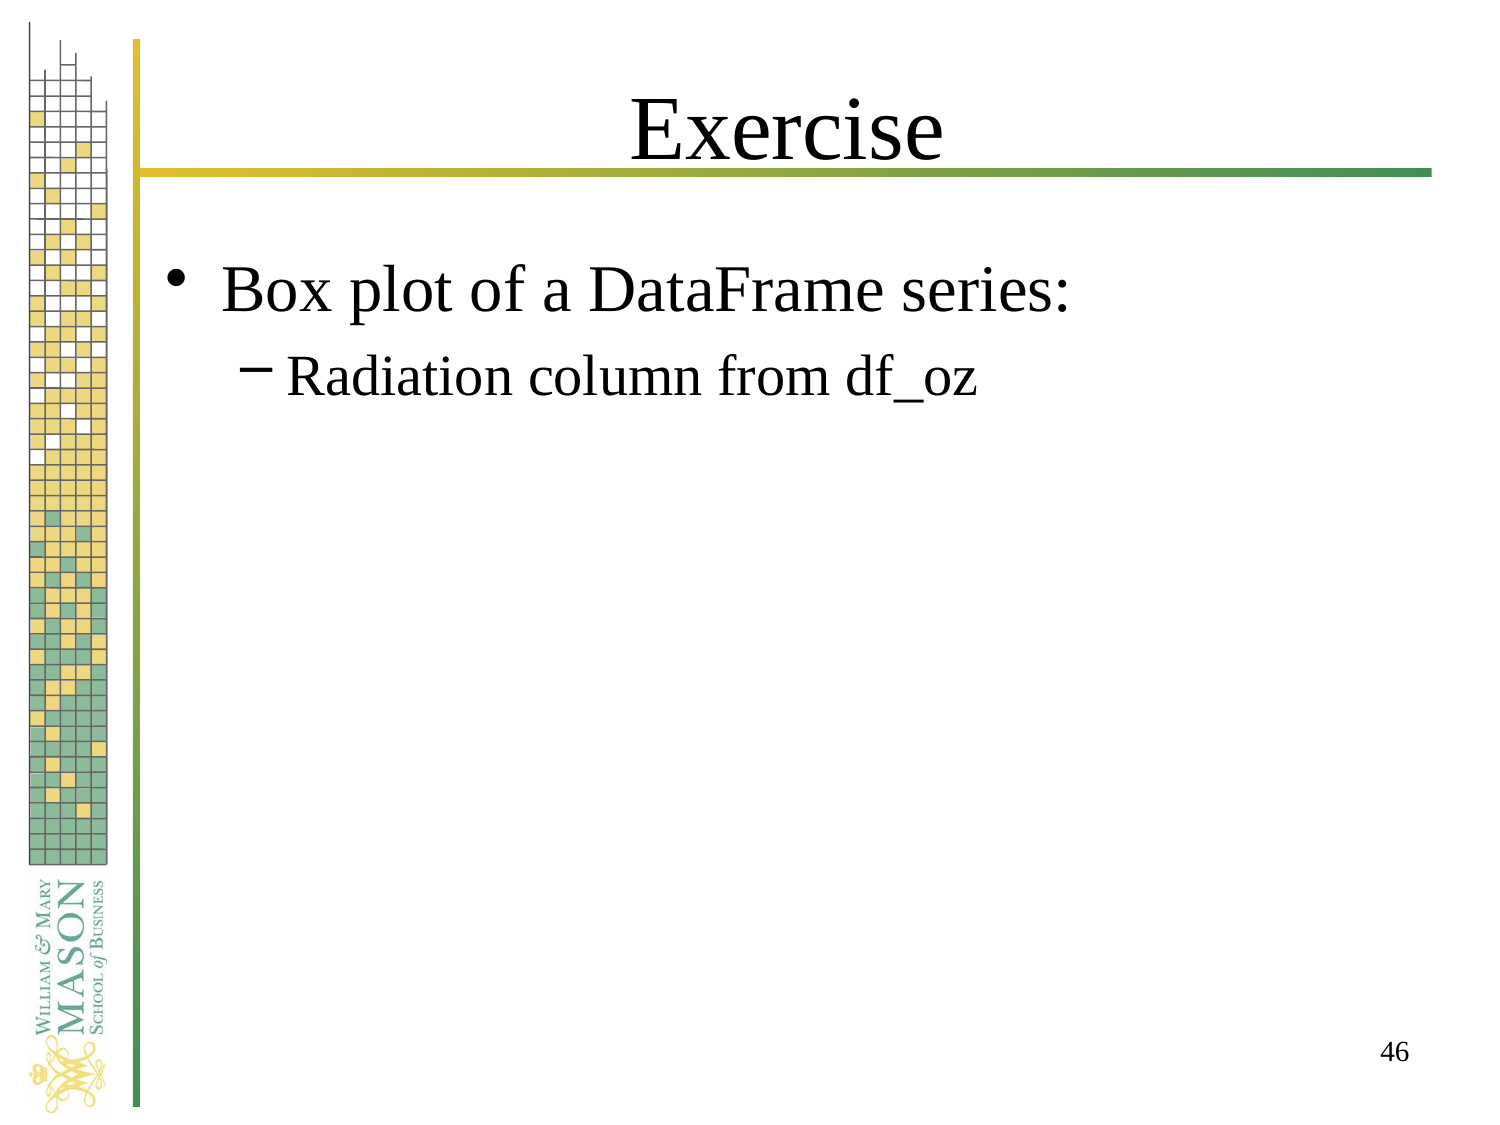

# Exercise
Box plot of a DataFrame series:
Radiation column from df_oz
46